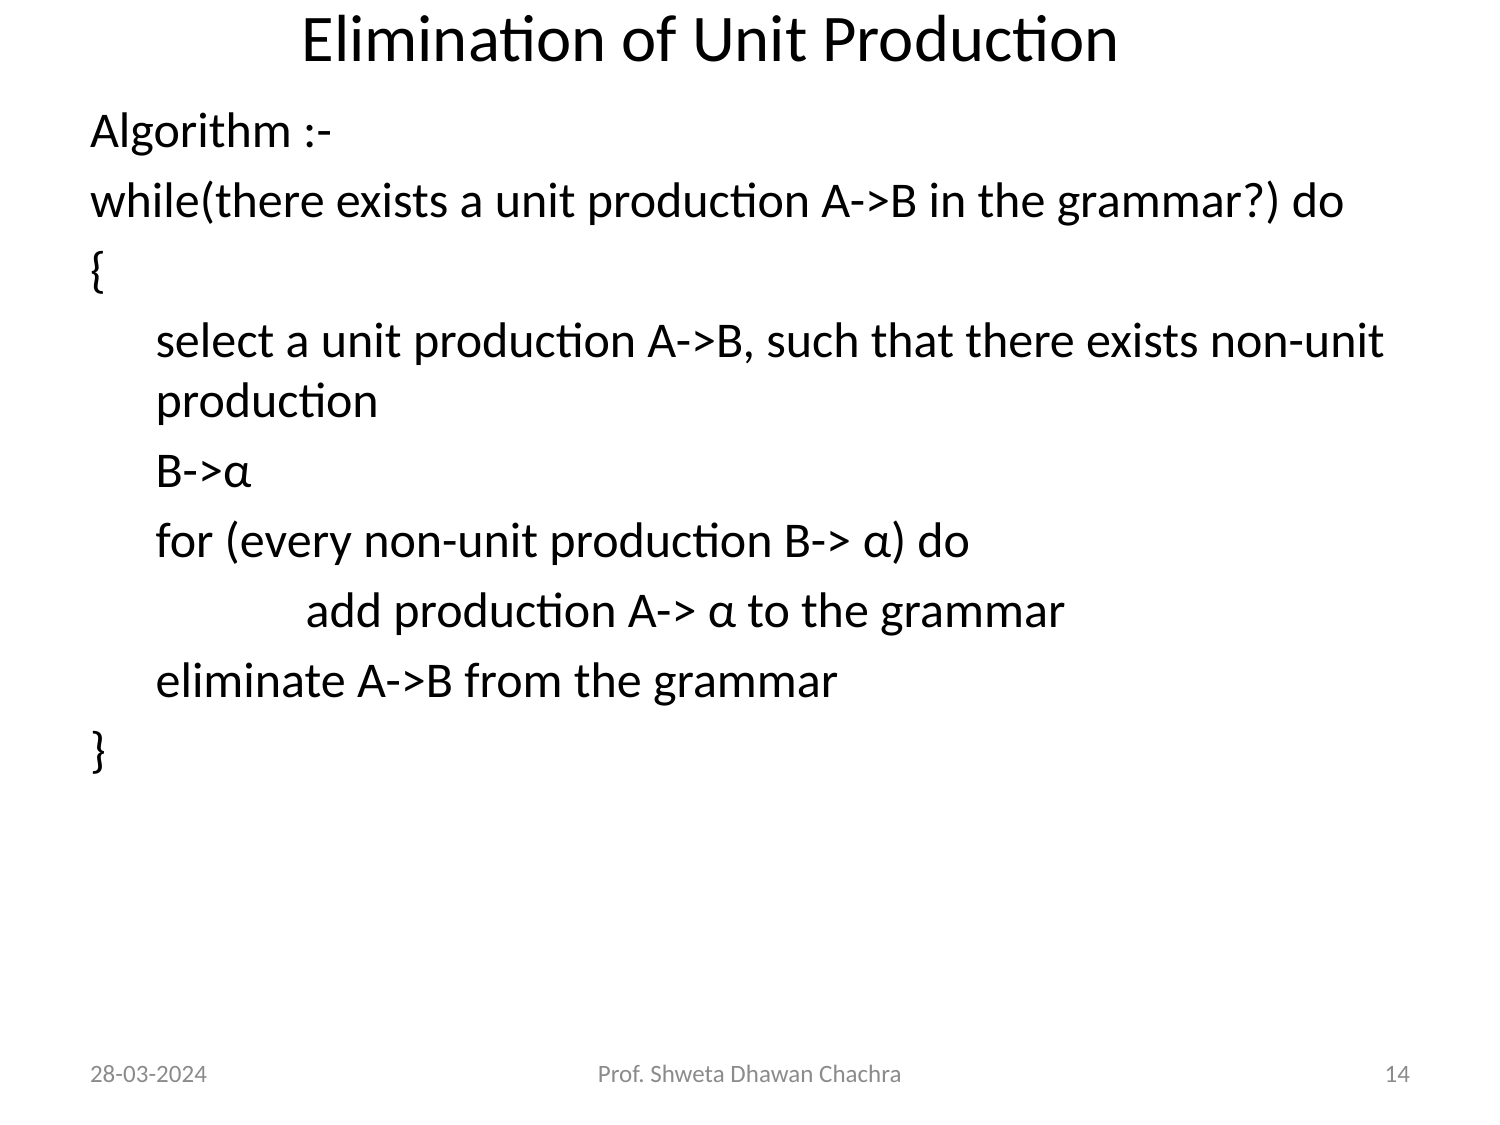

# Elimination of Unit Production
Algorithm :-
while(there exists a unit production A->B in the grammar?) do
{
select a unit production A->B, such that there exists non-unit production
B->α
for (every non-unit production B-> α) do
	add production A-> α to the grammar
eliminate A->B from the grammar
}
28-03-2024
Prof. Shweta Dhawan Chachra
14